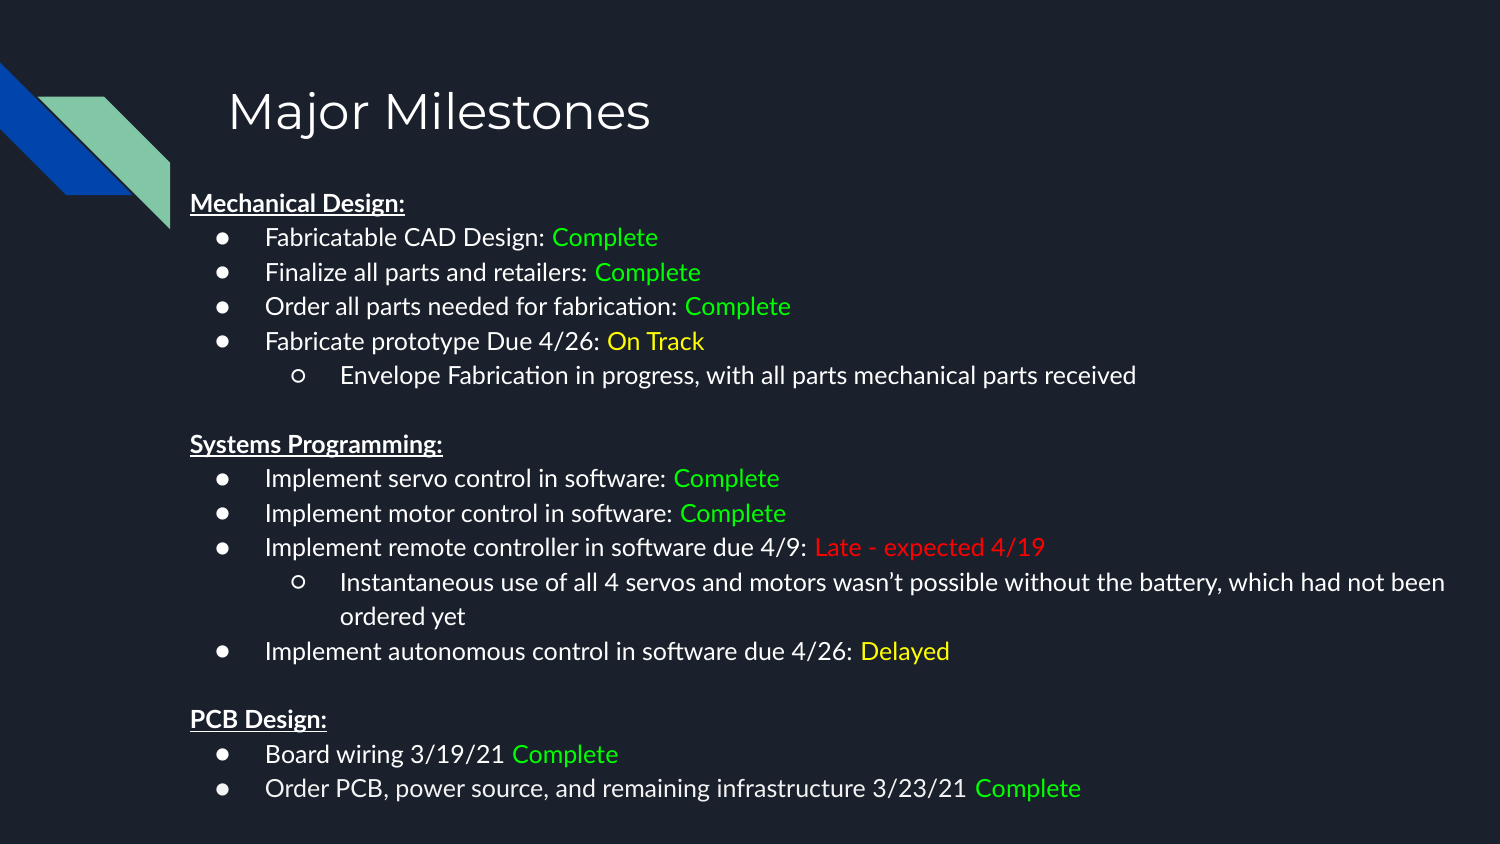

# Major Milestones
Mechanical Design:
Fabricatable CAD Design: Complete
Finalize all parts and retailers: Complete
Order all parts needed for fabrication: Complete
Fabricate prototype Due 4/26: On Track
Envelope Fabrication in progress, with all parts mechanical parts received

Systems Programming:
Implement servo control in software: Complete
Implement motor control in software: Complete
Implement remote controller in software due 4/9: Late - expected 4/19
Instantaneous use of all 4 servos and motors wasn’t possible without the battery, which had not been ordered yet
Implement autonomous control in software due 4/26: Delayed

PCB Design:
Board wiring 3/19/21 Complete
Order PCB, power source, and remaining infrastructure 3/23/21 Complete

**MORE ON NEXT SLIDE**